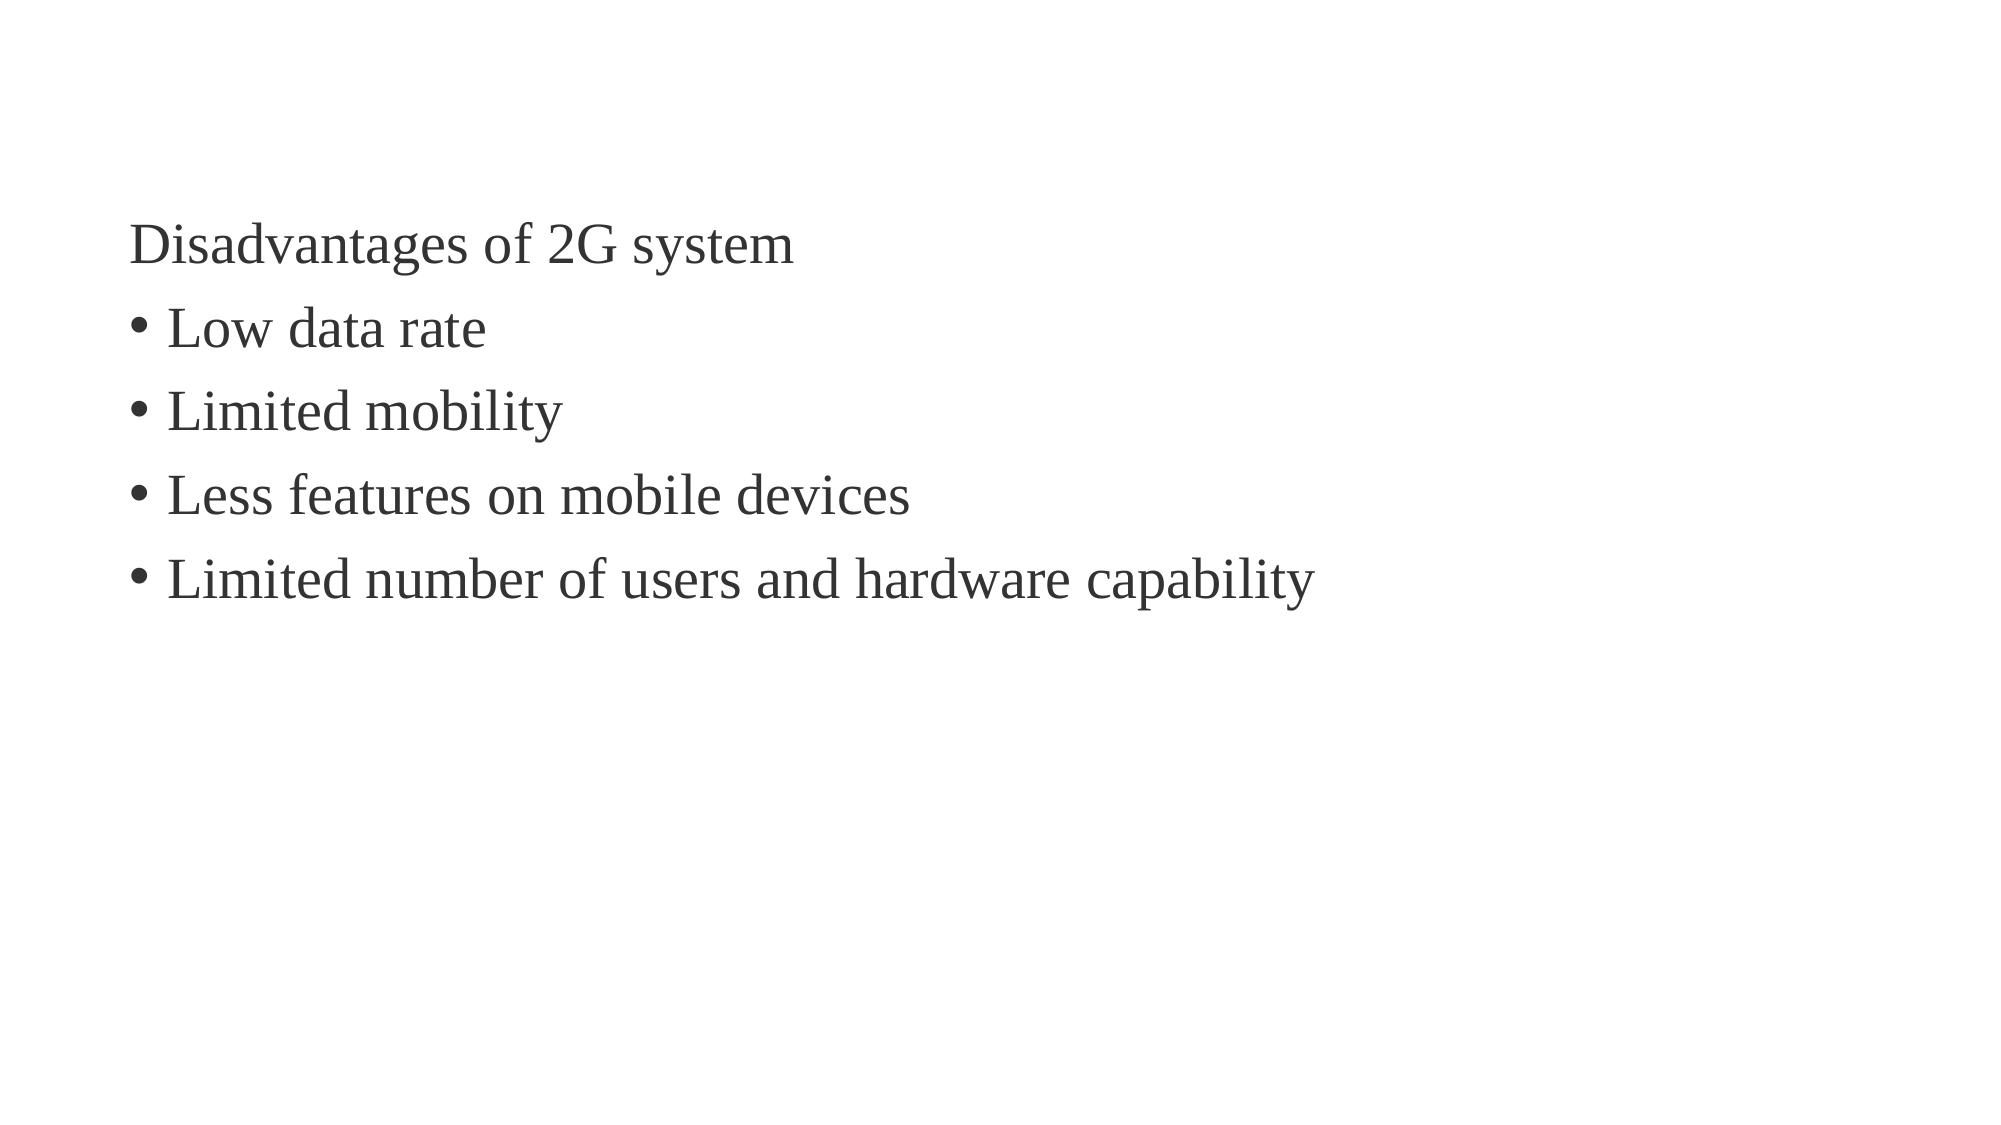

Disadvantages of 2G system
Low data rate
Limited mobility
Less features on mobile devices
Limited number of users and hardware capability